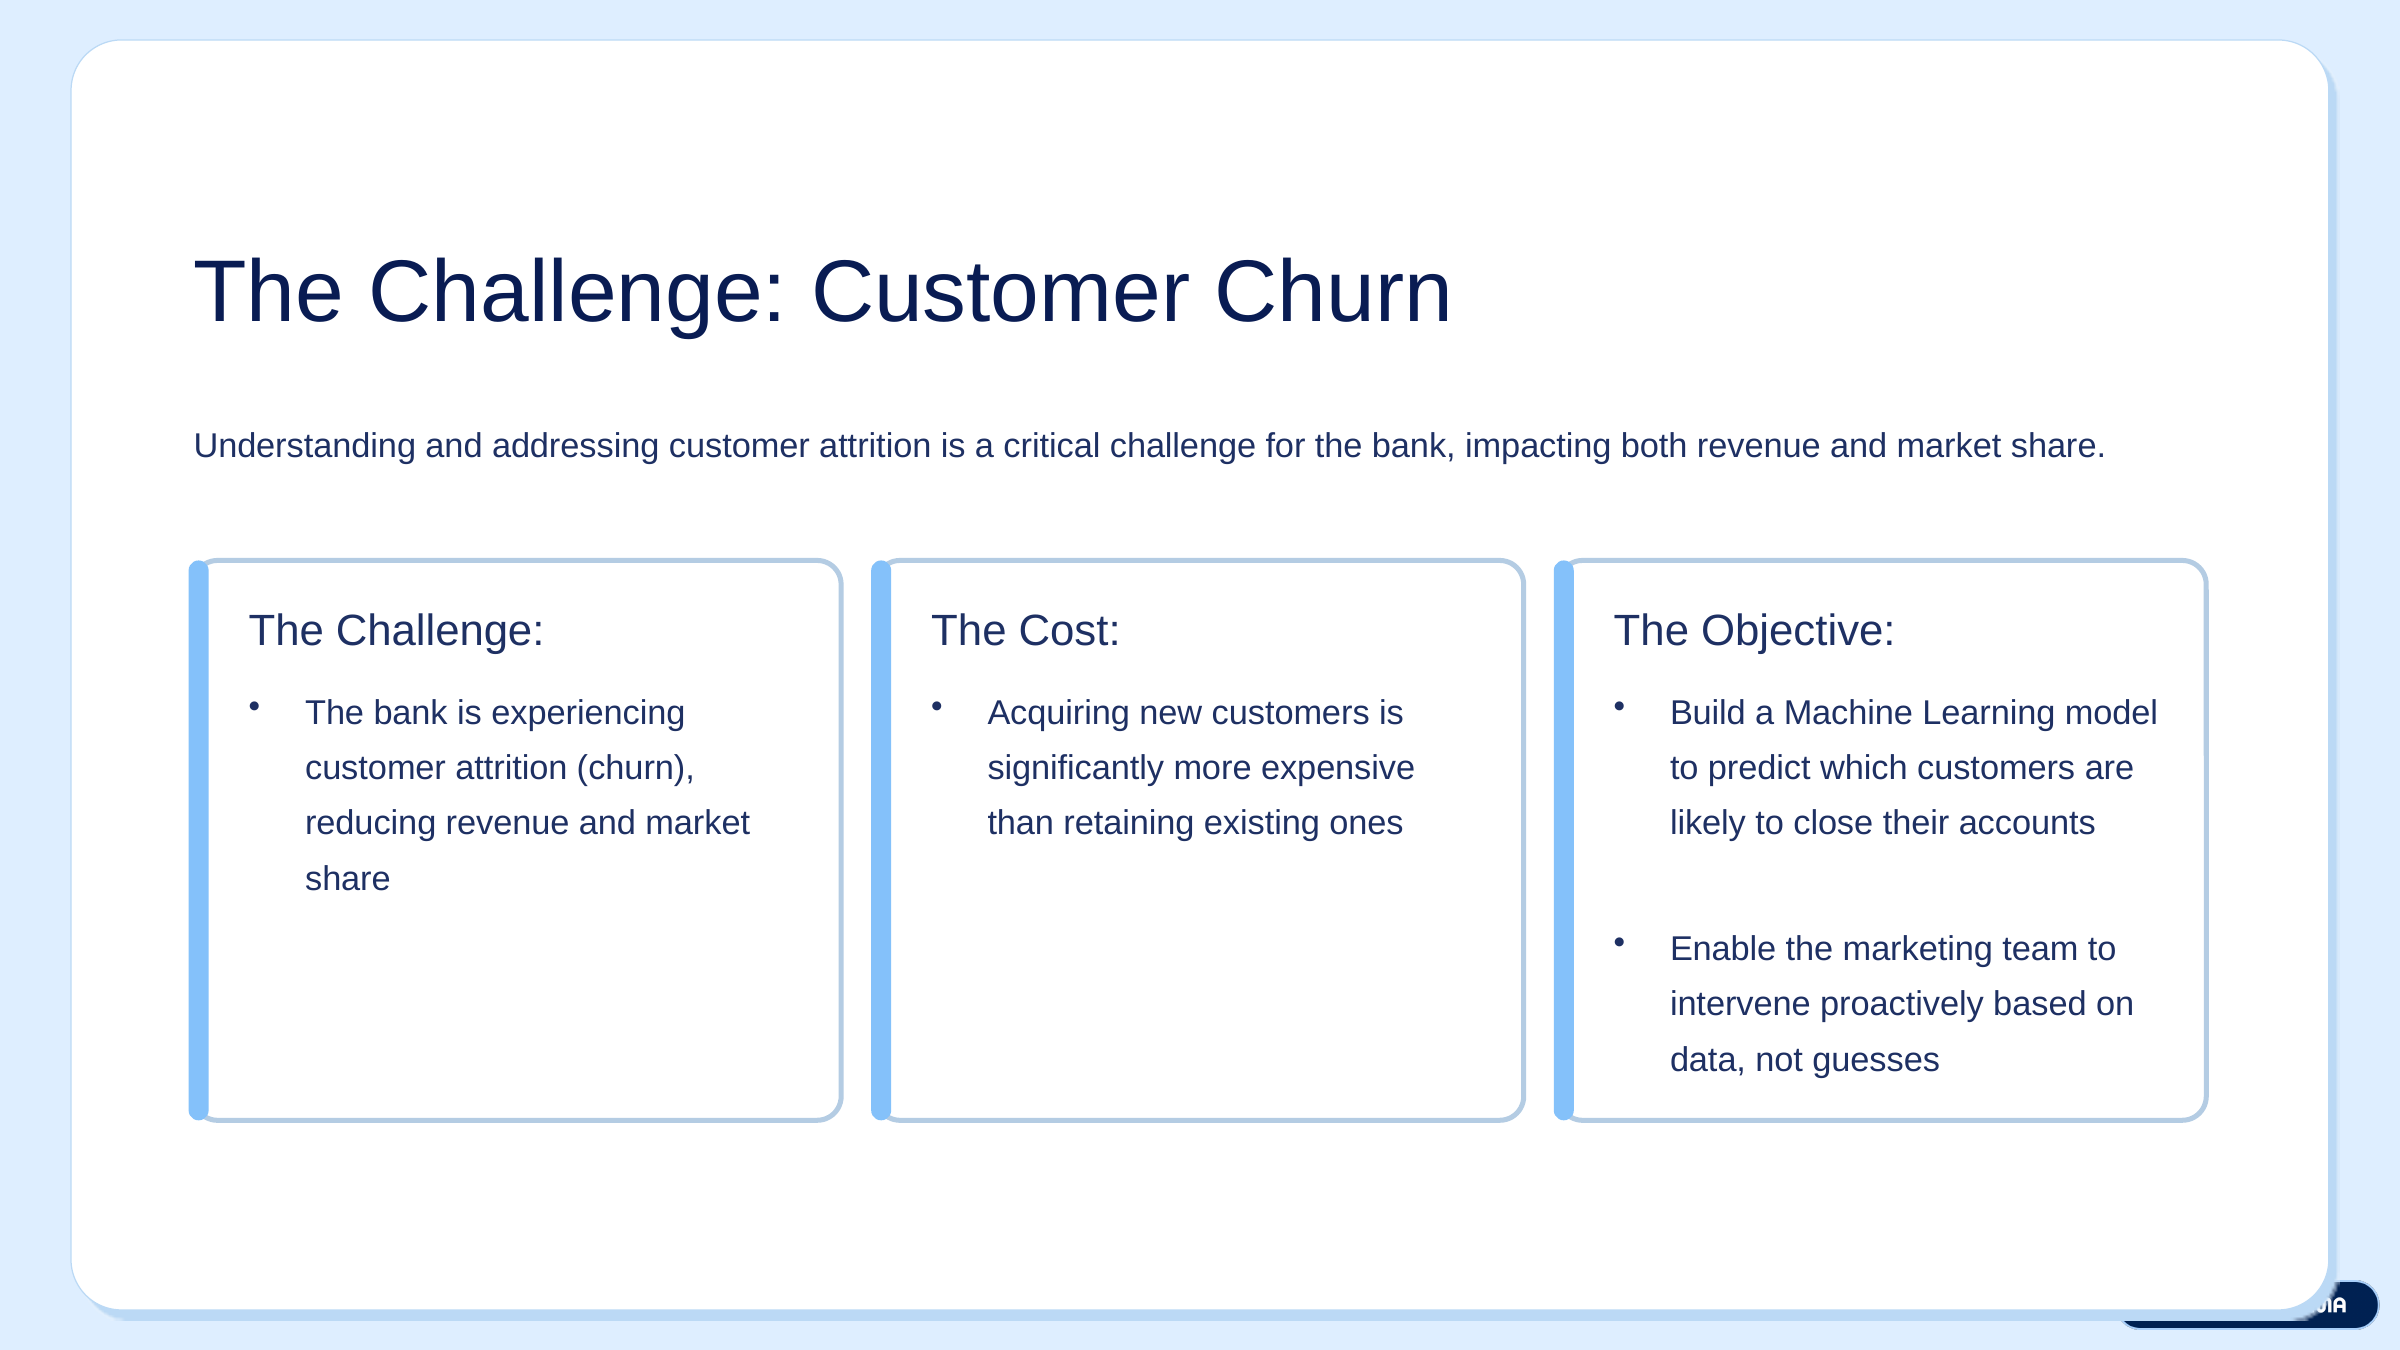

The Challenge: Customer Churn
Understanding and addressing customer attrition is a critical challenge for the bank, impacting both revenue and market share.

The Challenge:
The Cost:
The Objective:
The bank is experiencing customer attrition (churn), reducing revenue and market share
Acquiring new customers is significantly more expensive than retaining existing ones
Build a Machine Learning model to predict which customers are likely to close their accounts
Enable the marketing team to intervene proactively based on data, not guesses